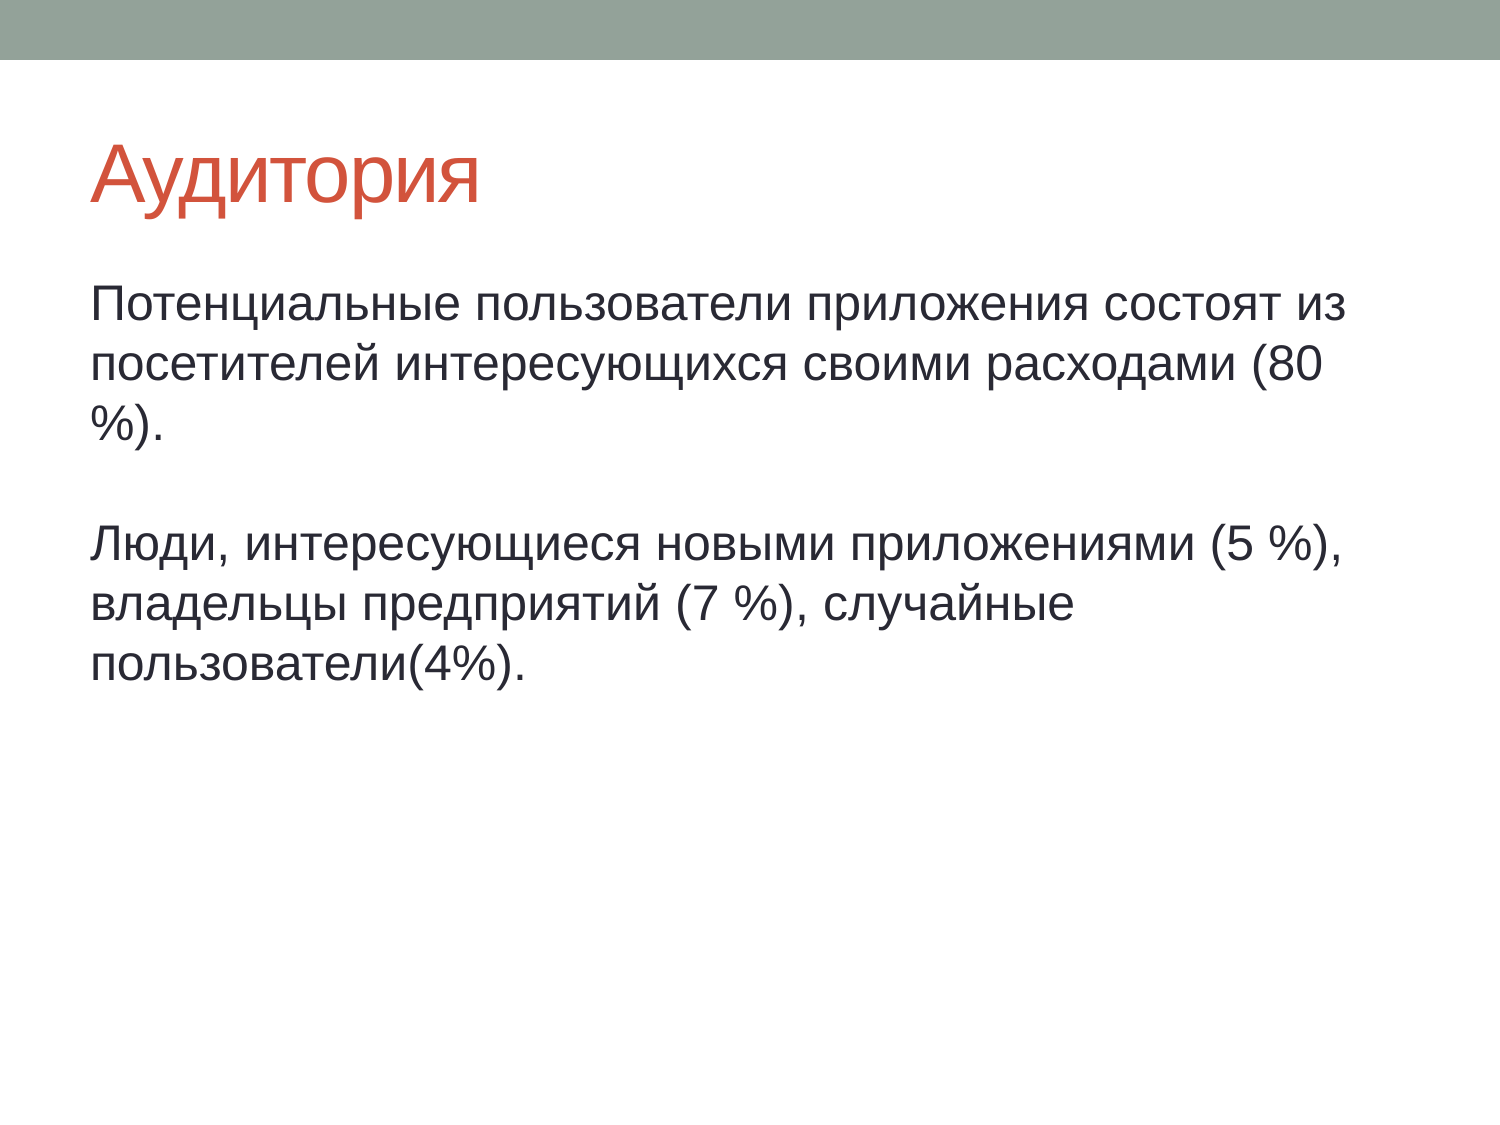

# Аудитория
Потенциальные пользователи приложения состоят из посетителей интересующихся своими расходами (80 %).
Люди, интересующиеся новыми приложениями (5 %), владельцы предприятий (7 %), случайные пользователи(4%).